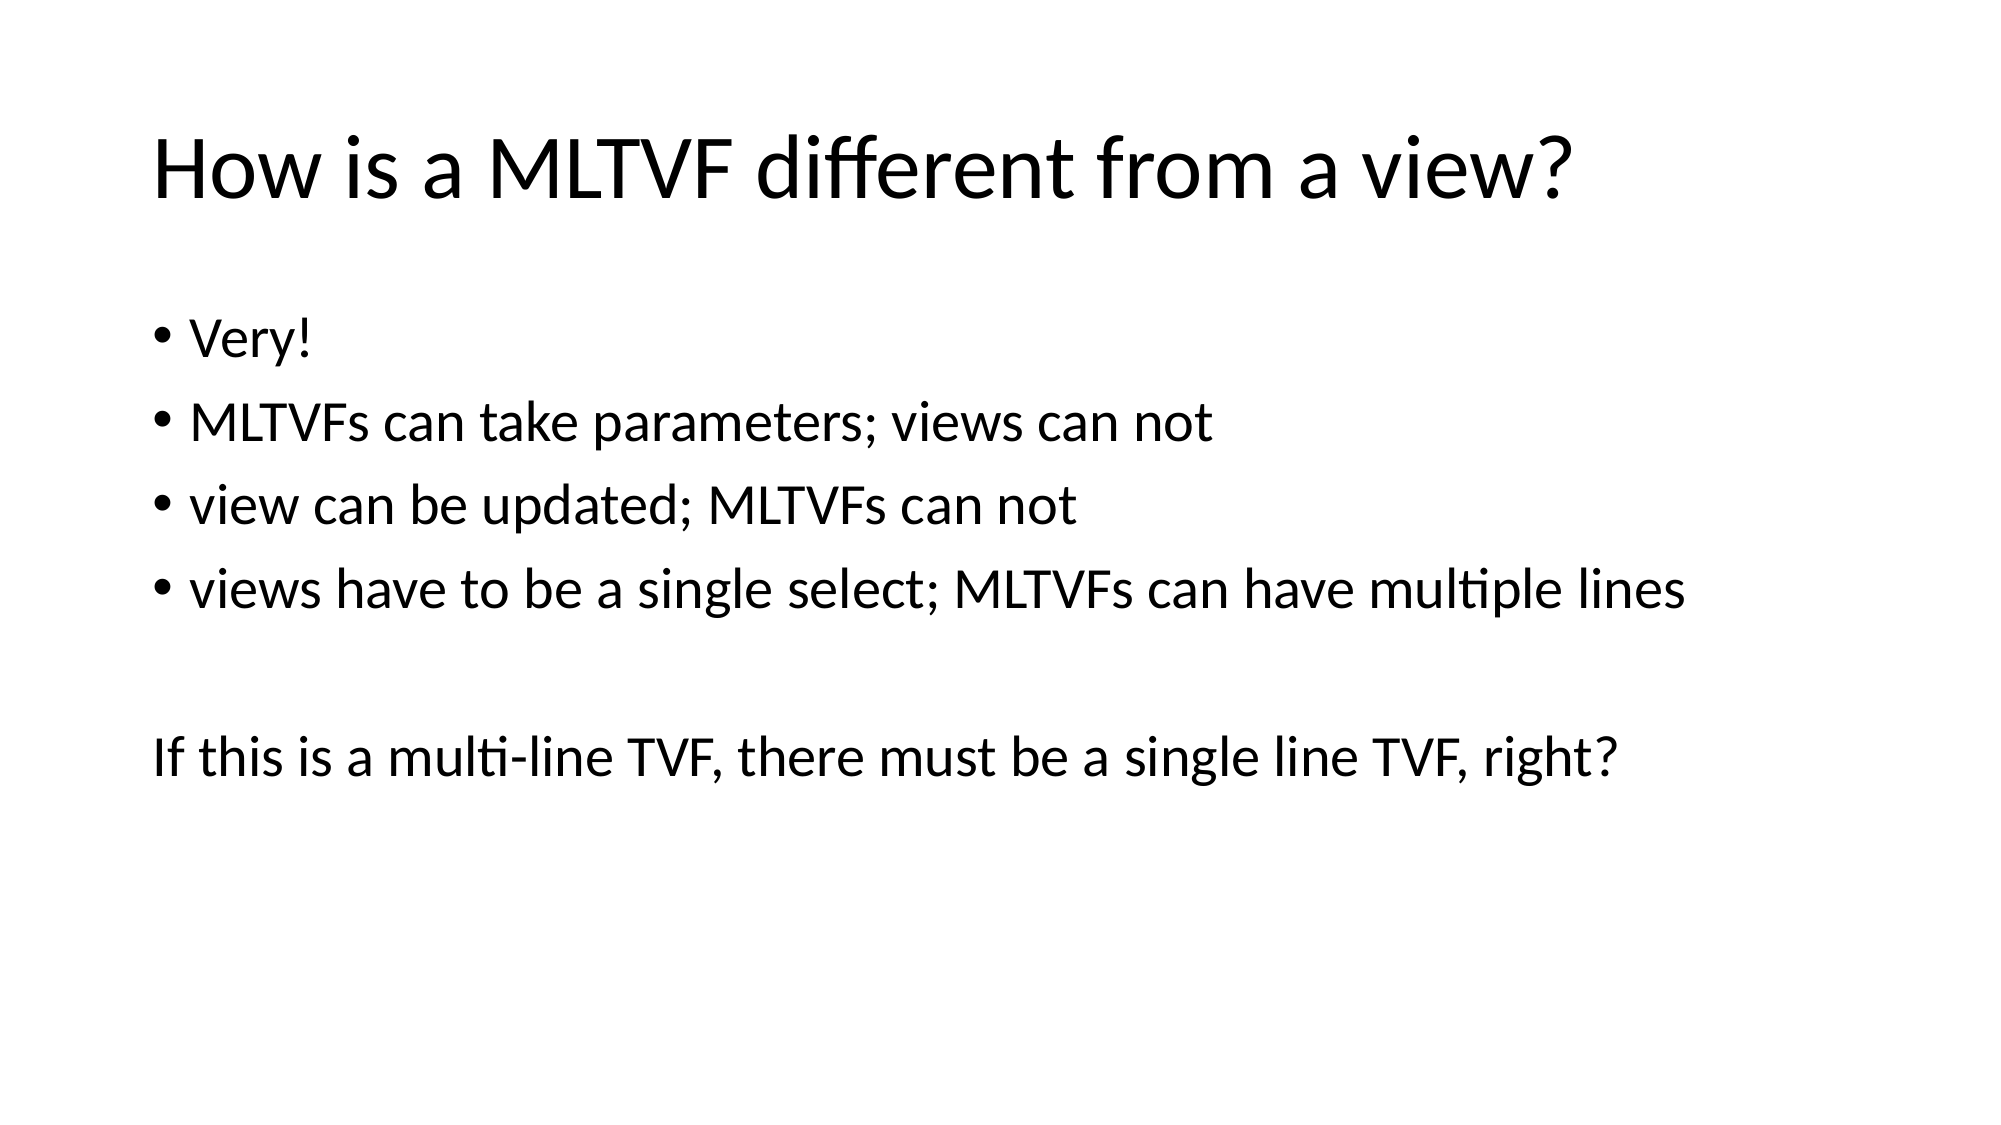

# How is a MLTVF different from a view?
Very!
MLTVFs can take parameters; views can not
view can be updated; MLTVFs can not
views have to be a single select; MLTVFs can have multiple lines

If this is a multi-line TVF, there must be a single line TVF, right?